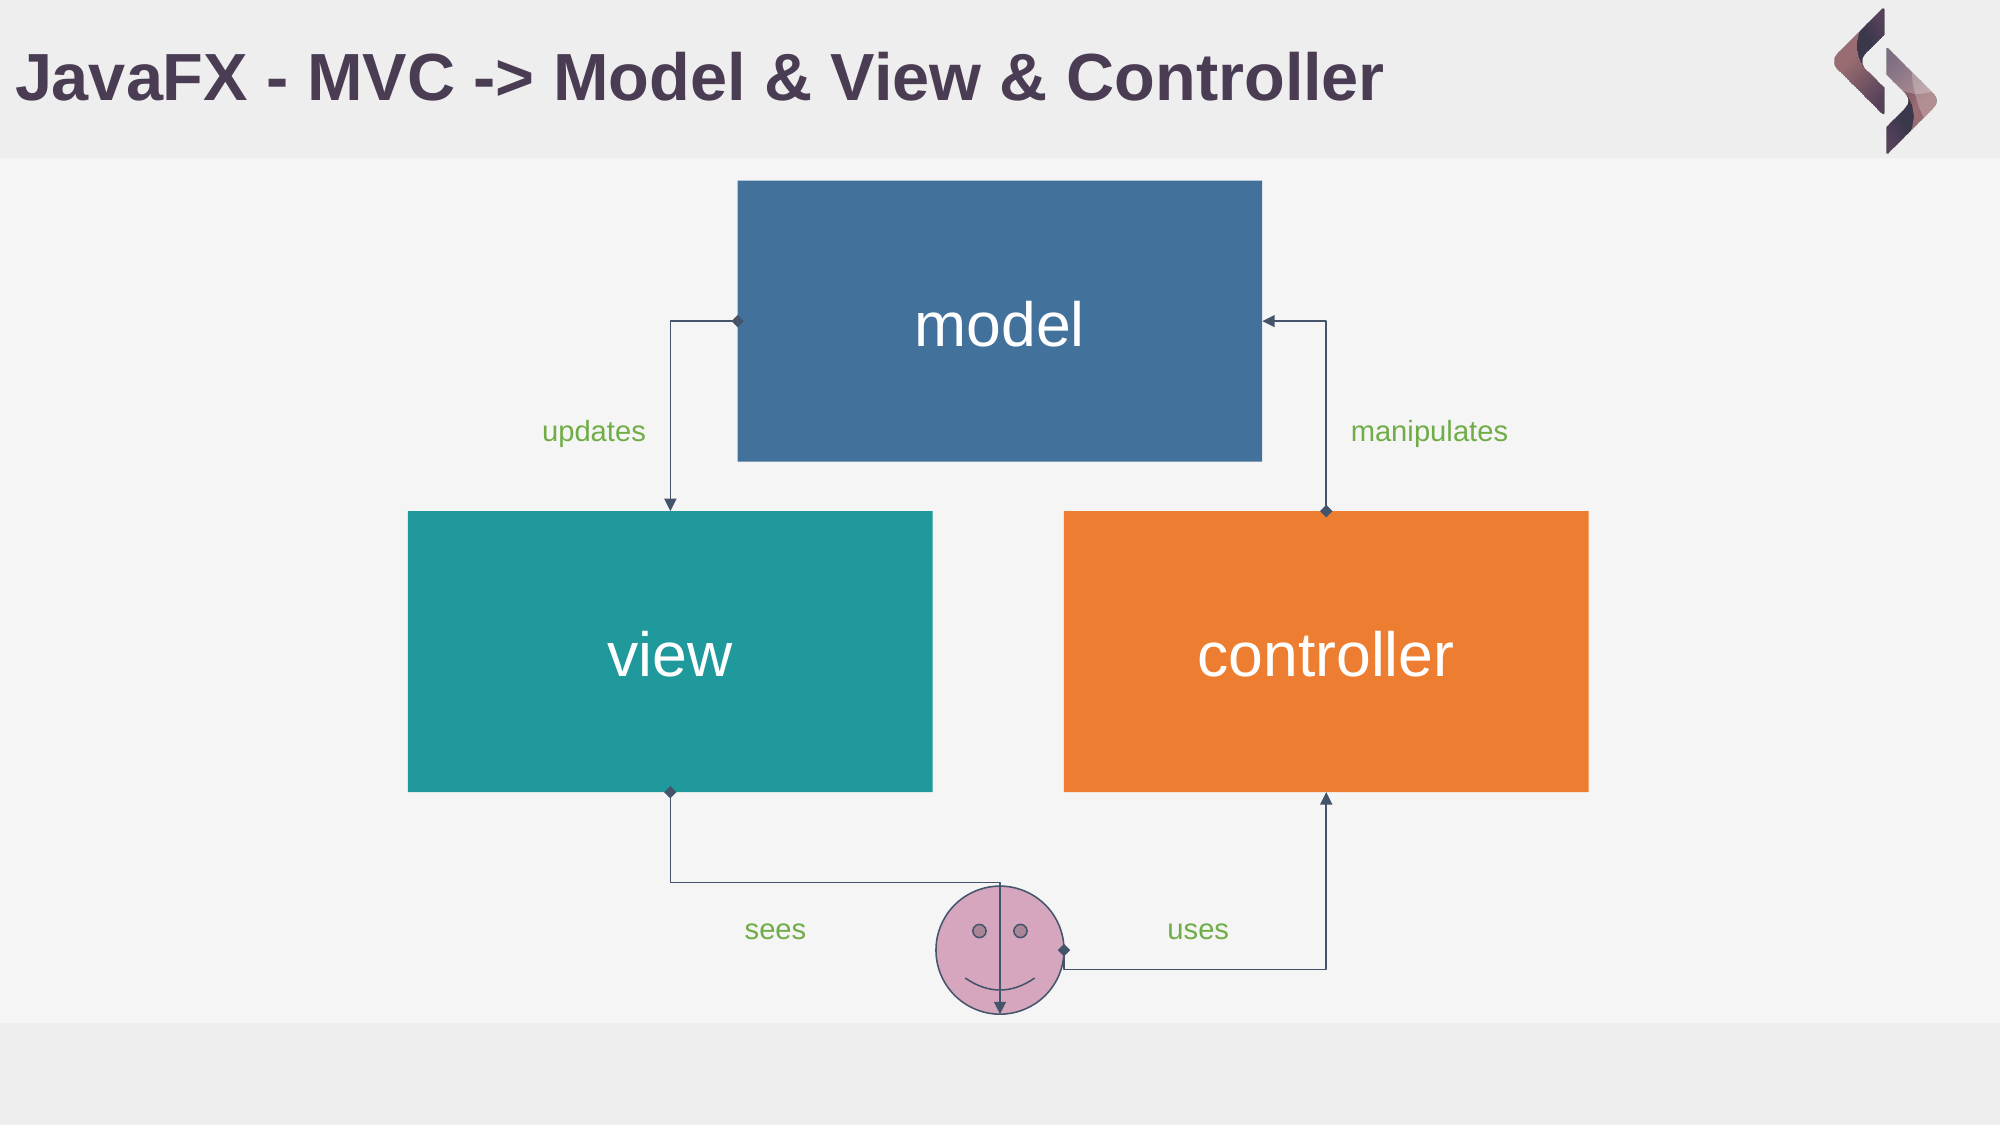

# JavaFX - MVC -> Model & View & Controller
model
updates
manipulates
view
controller

sees
uses